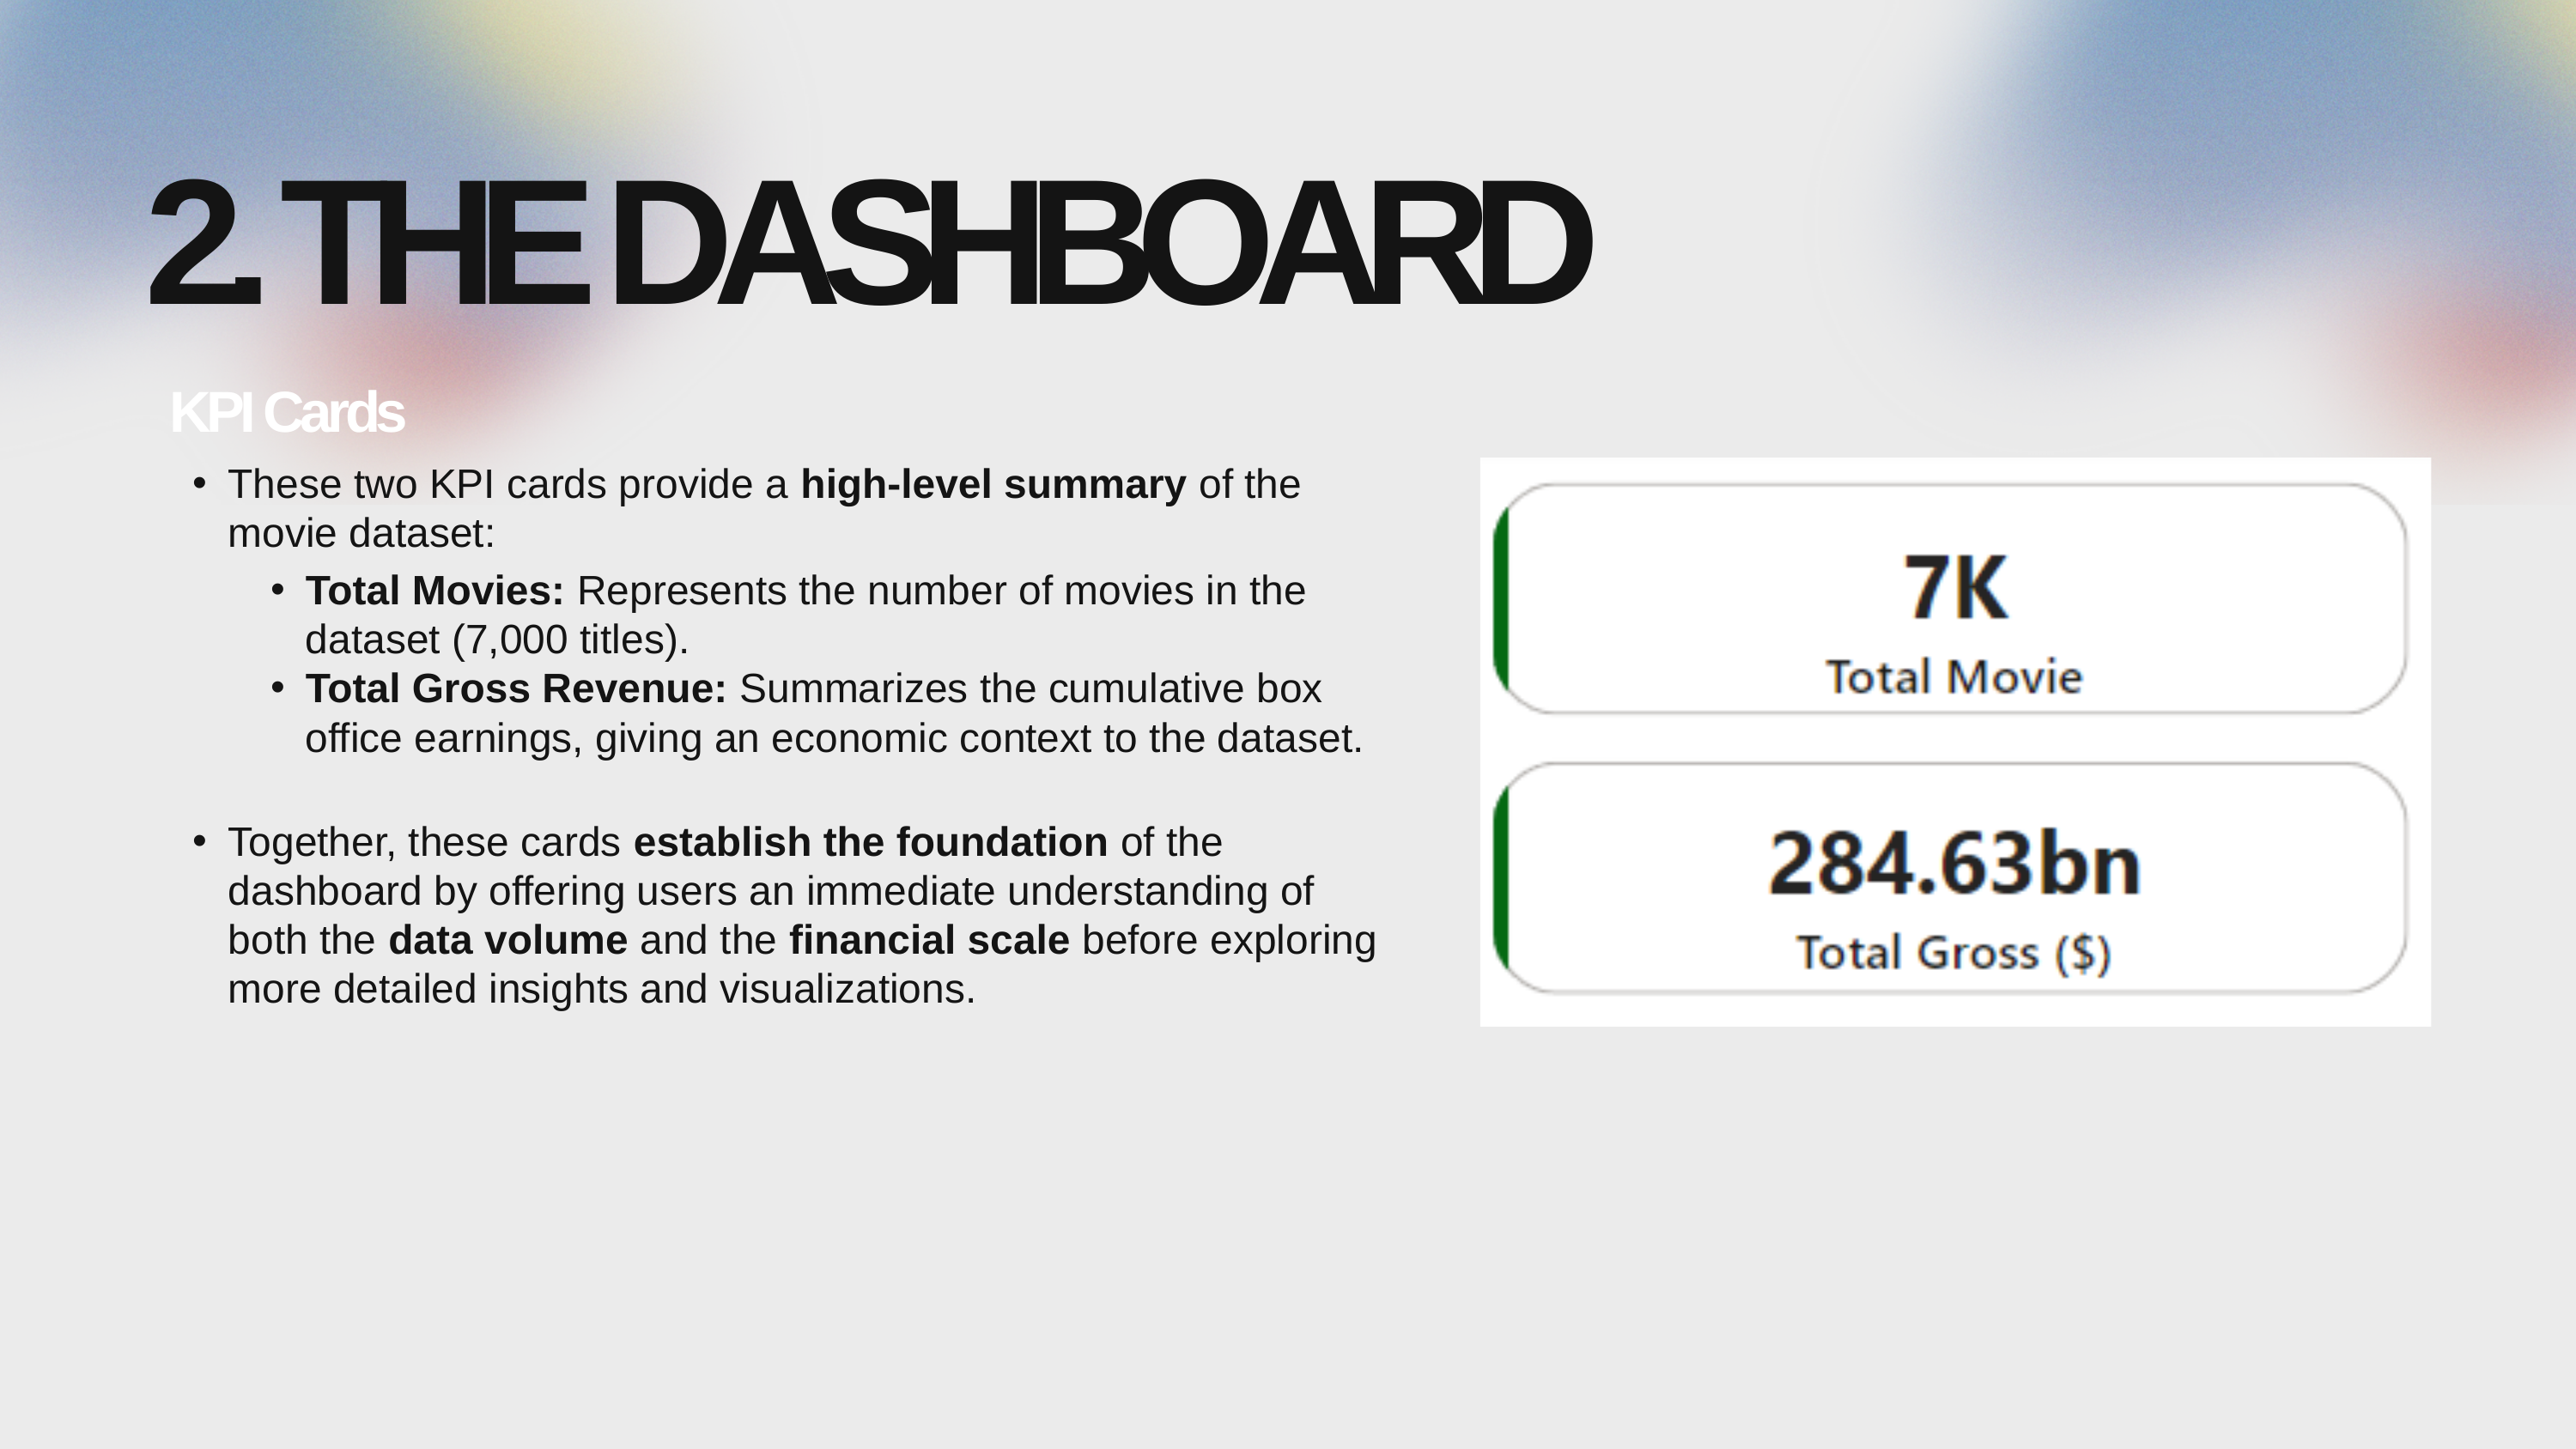

2. THE DASHBOARD
KPI Cards
These two KPI cards provide a high-level summary of the movie dataset:

Total Movies: Represents the number of movies in the dataset (7,000 titles).
Total Gross Revenue: Summarizes the cumulative box office earnings, giving an economic context to the dataset.
Together, these cards establish the foundation of the dashboard by offering users an immediate understanding of both the data volume and the financial scale before exploring more detailed insights and visualizations.